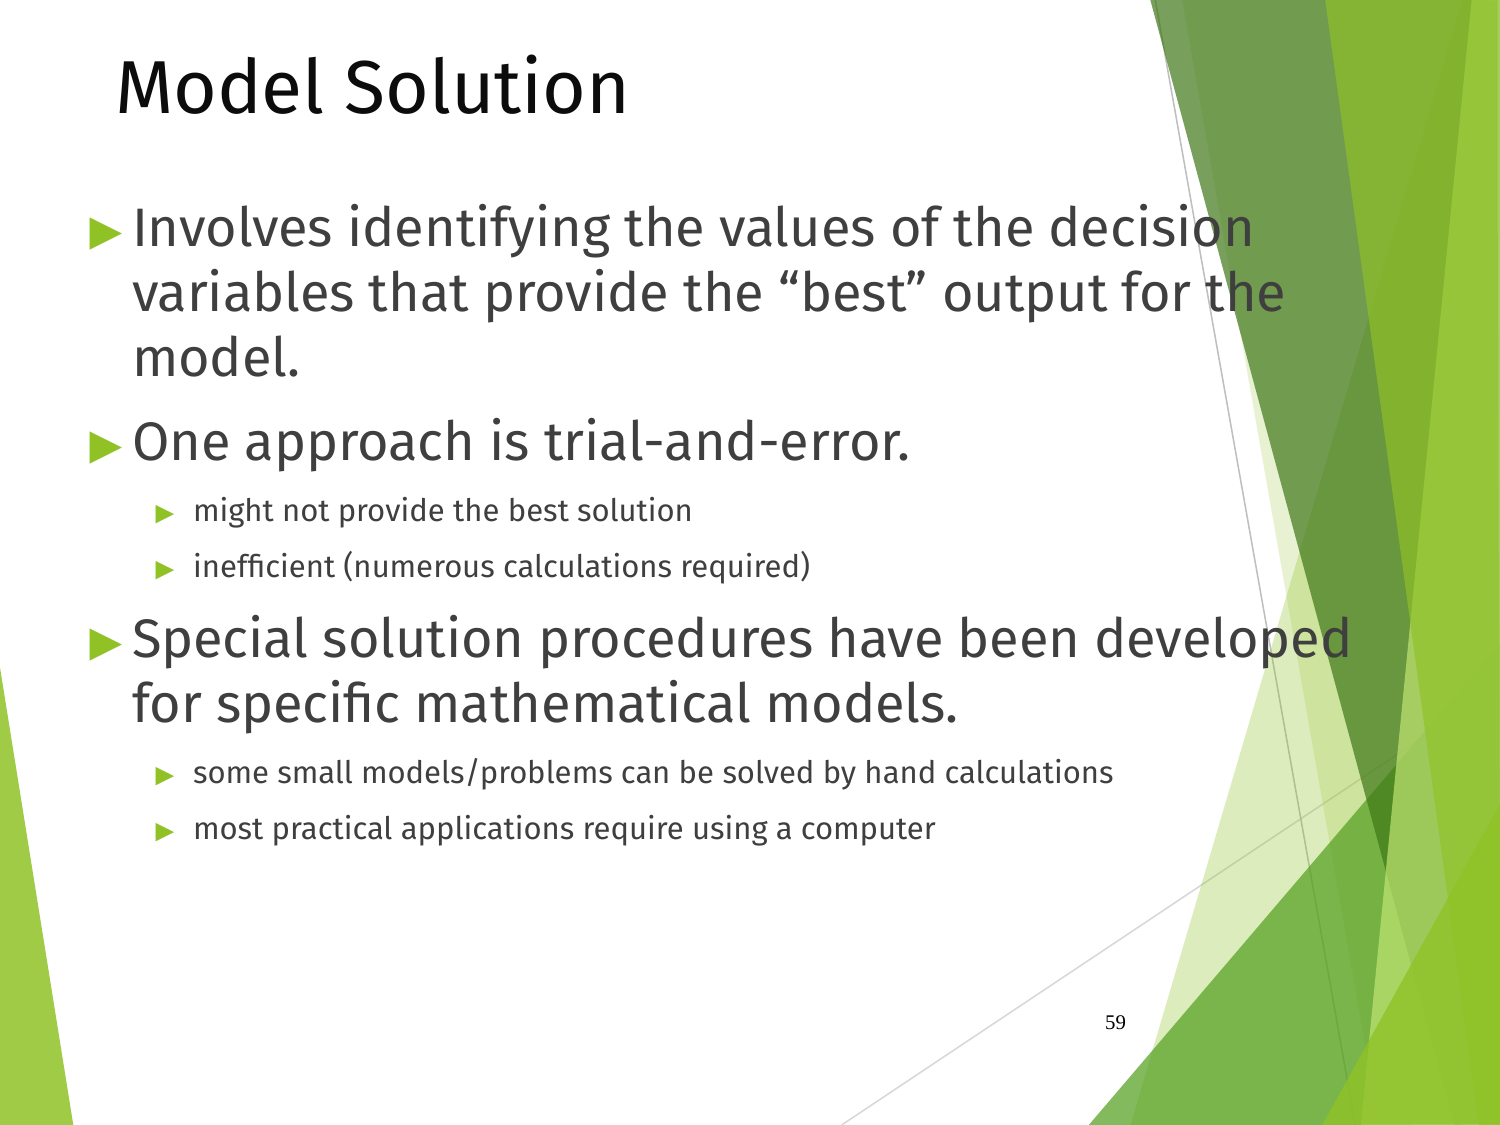

# Model Solution
Involves identifying the values of the decision variables that provide the “best” output for the model.
One approach is trial-and-error.
might not provide the best solution
inefficient (numerous calculations required)
Special solution procedures have been developed for specific mathematical models.
some small models/problems can be solved by hand calculations
most practical applications require using a computer

59